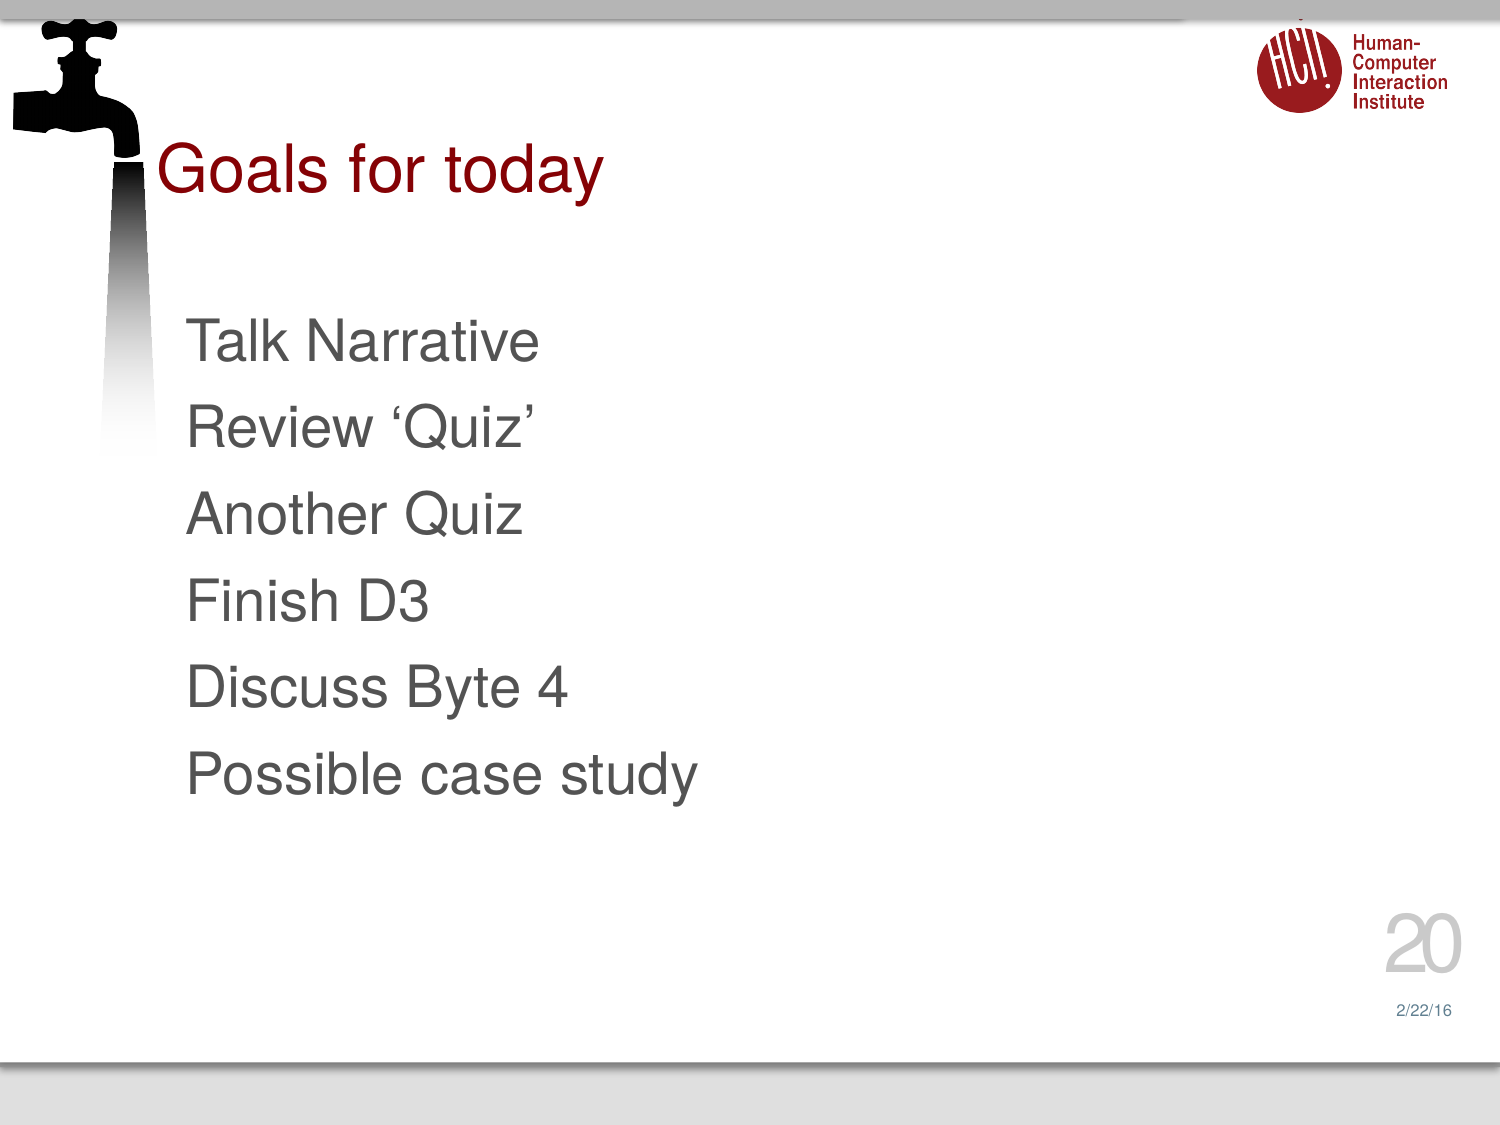

# Goals for today
Talk Narrative
Review ‘Quiz’
Another Quiz
Finish D3
Discuss Byte 4
Possible case study

20
2/22/16